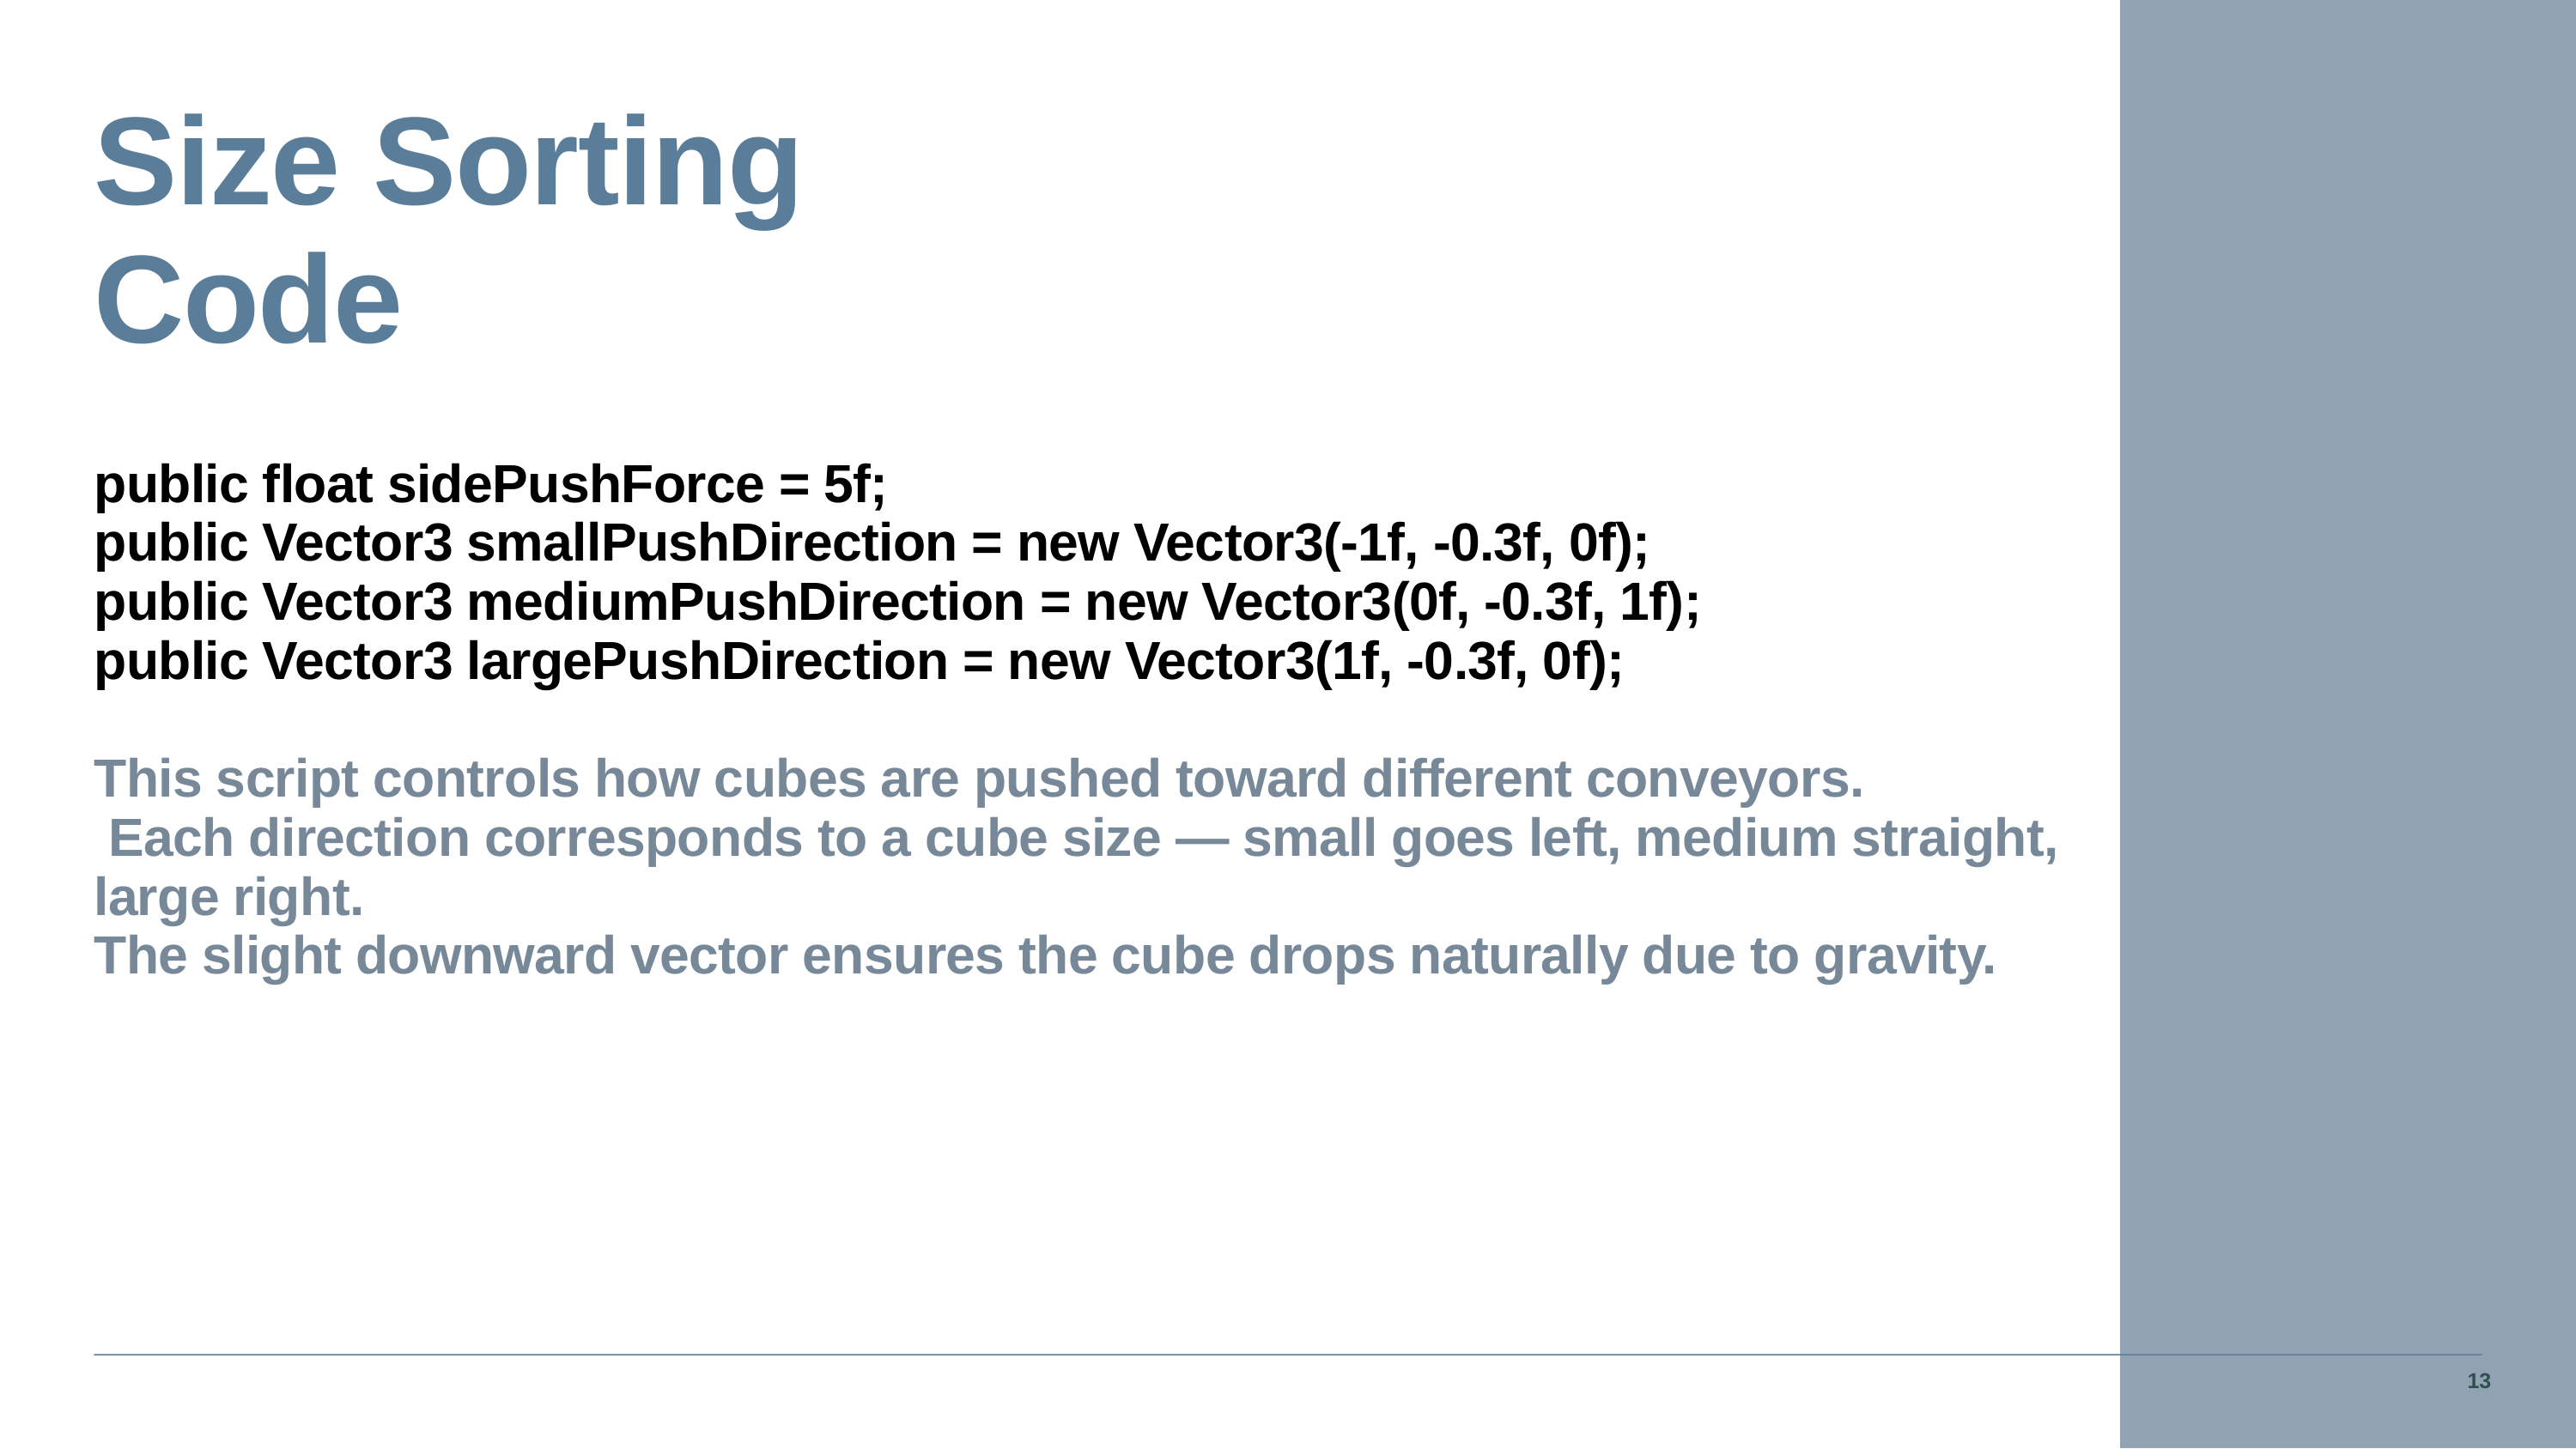

Size Sorting Code
public float sidePushForce = 5f;
public Vector3 smallPushDirection = new Vector3(-1f, -0.3f, 0f);
public Vector3 mediumPushDirection = new Vector3(0f, -0.3f, 1f);
public Vector3 largePushDirection = new Vector3(1f, -0.3f, 0f);

This script controls how cubes are pushed toward different conveyors.
 Each direction corresponds to a cube size — small goes left, medium straight,
large right.
The slight downward vector ensures the cube drops naturally due to gravity.

13